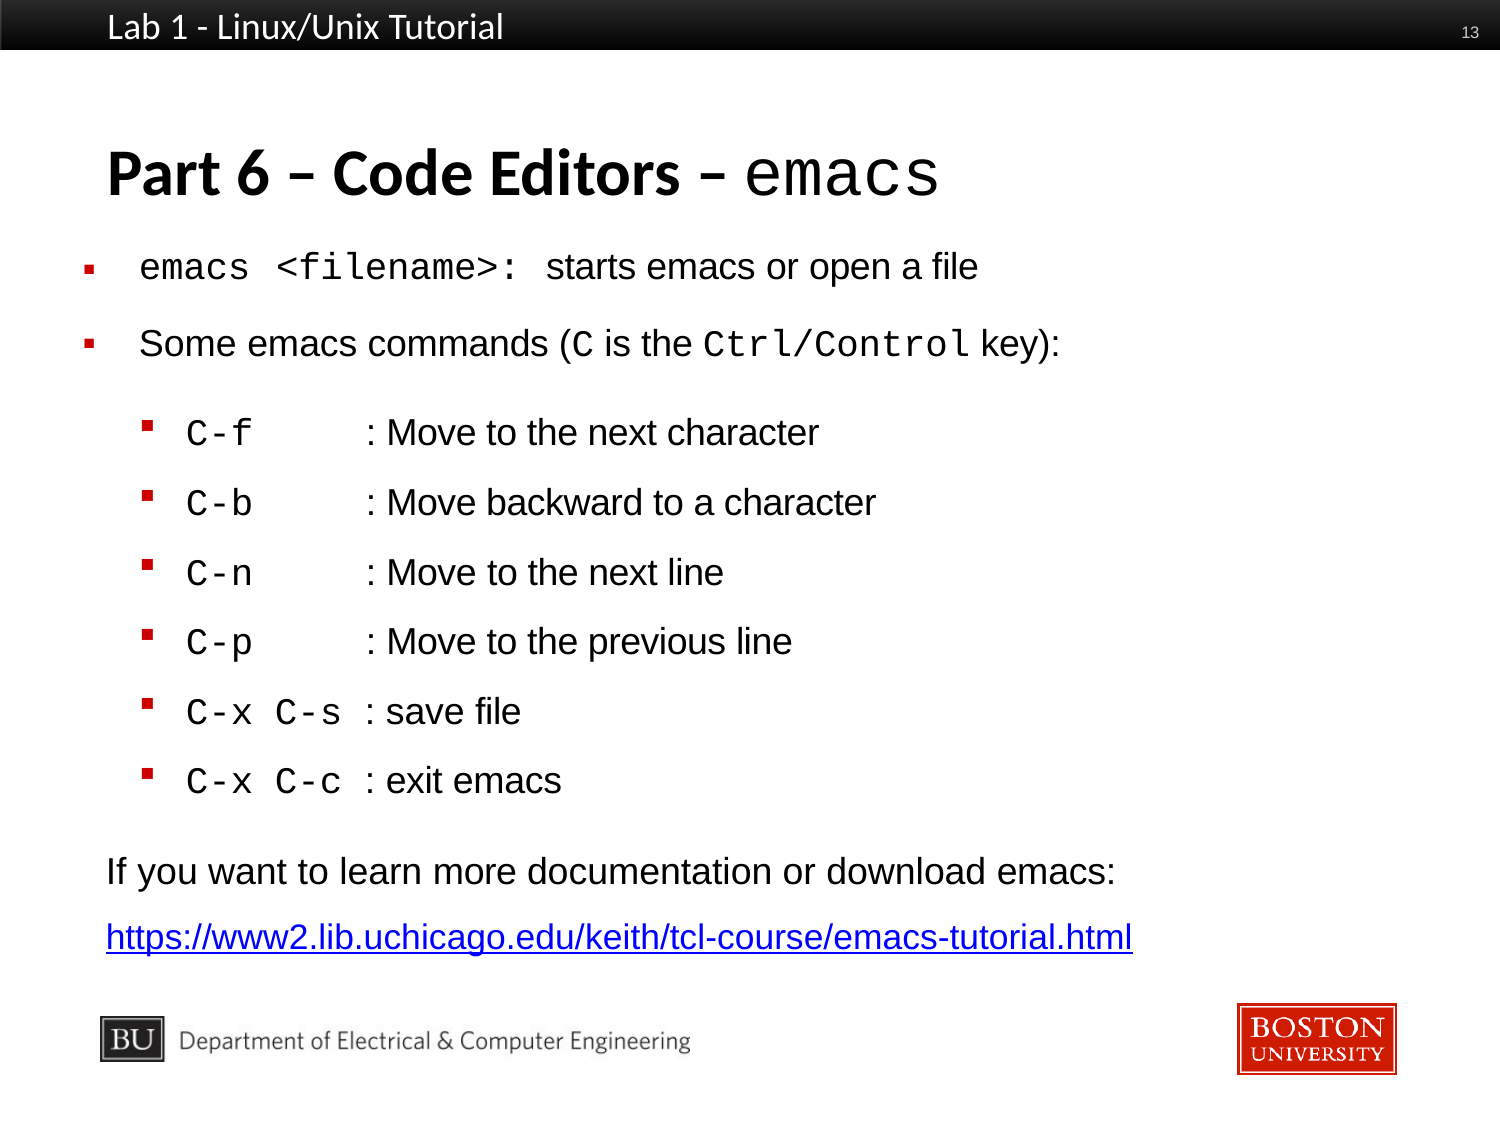

Lab 1 - Linux/Unix Tutorial
13
# Part 6 – Code Editors – emacs
emacs	<filename>:	starts emacs or open a file
Some emacs commands (C is the Ctrl/Control key):
▪
▪
C-f     : Move to the next character
C-b     : Move backward to a character
C-n     : Move to the next line
C-p     : Move to the previous line
C-x C-s : save file
C-x C-c : exit emacs
If you want to learn more documentation or download emacs:
https://www2.lib.uchicago.edu/keith/tcl-course/emacs-tutorial.html